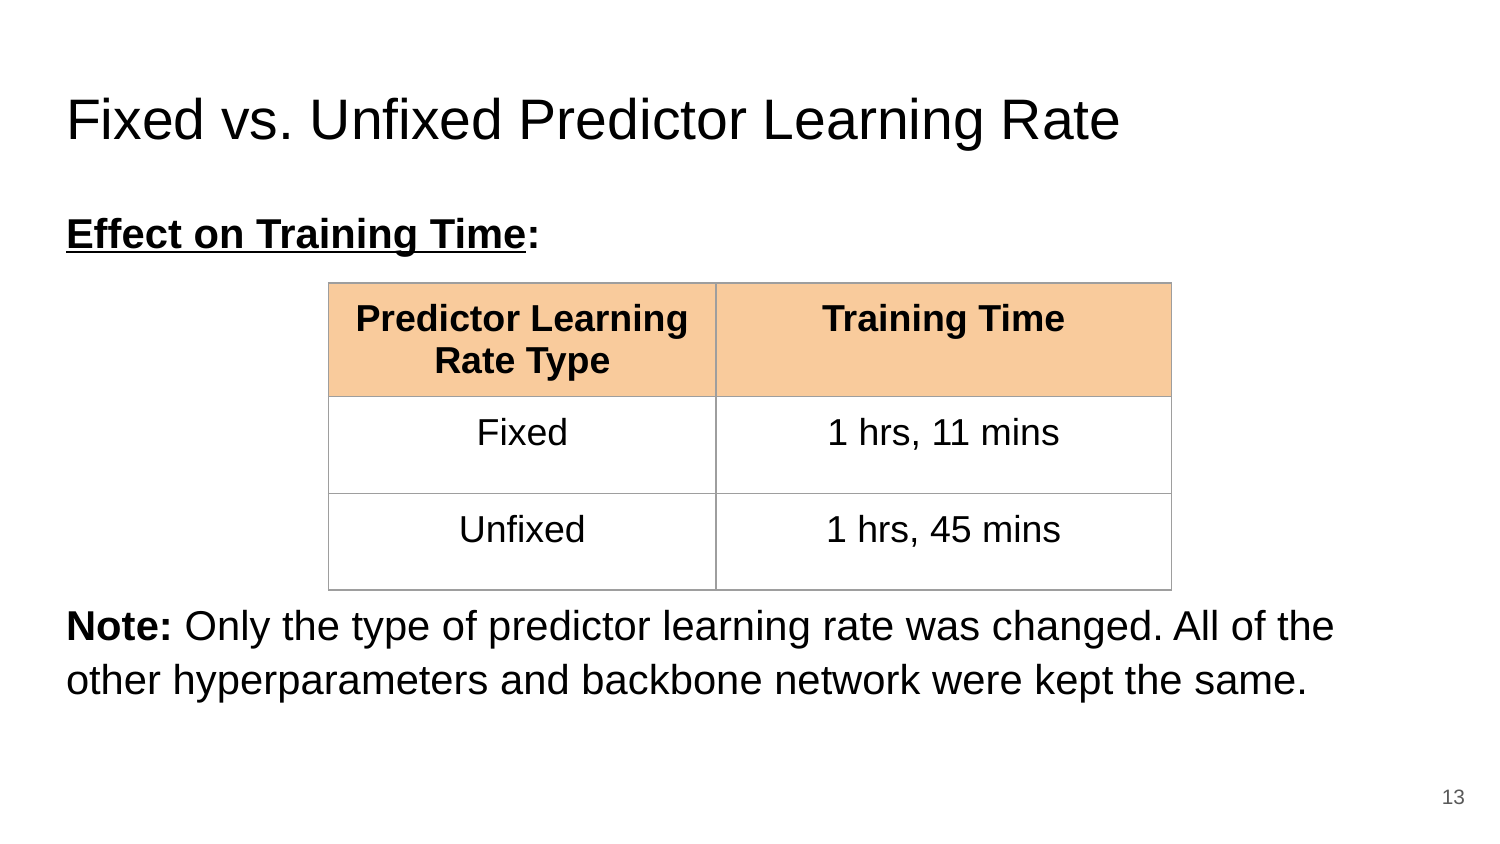

# Fixed vs. Unfixed Predictor Learning Rate
Effect on Training Time:

Note: Only the type of predictor learning rate was changed. All of the other hyperparameters and backbone network were kept the same.
| Predictor Learning Rate Type | Training Time |
| --- | --- |
| Fixed | 1 hrs, 11 mins |
| Unfixed | 1 hrs, 45 mins |
13